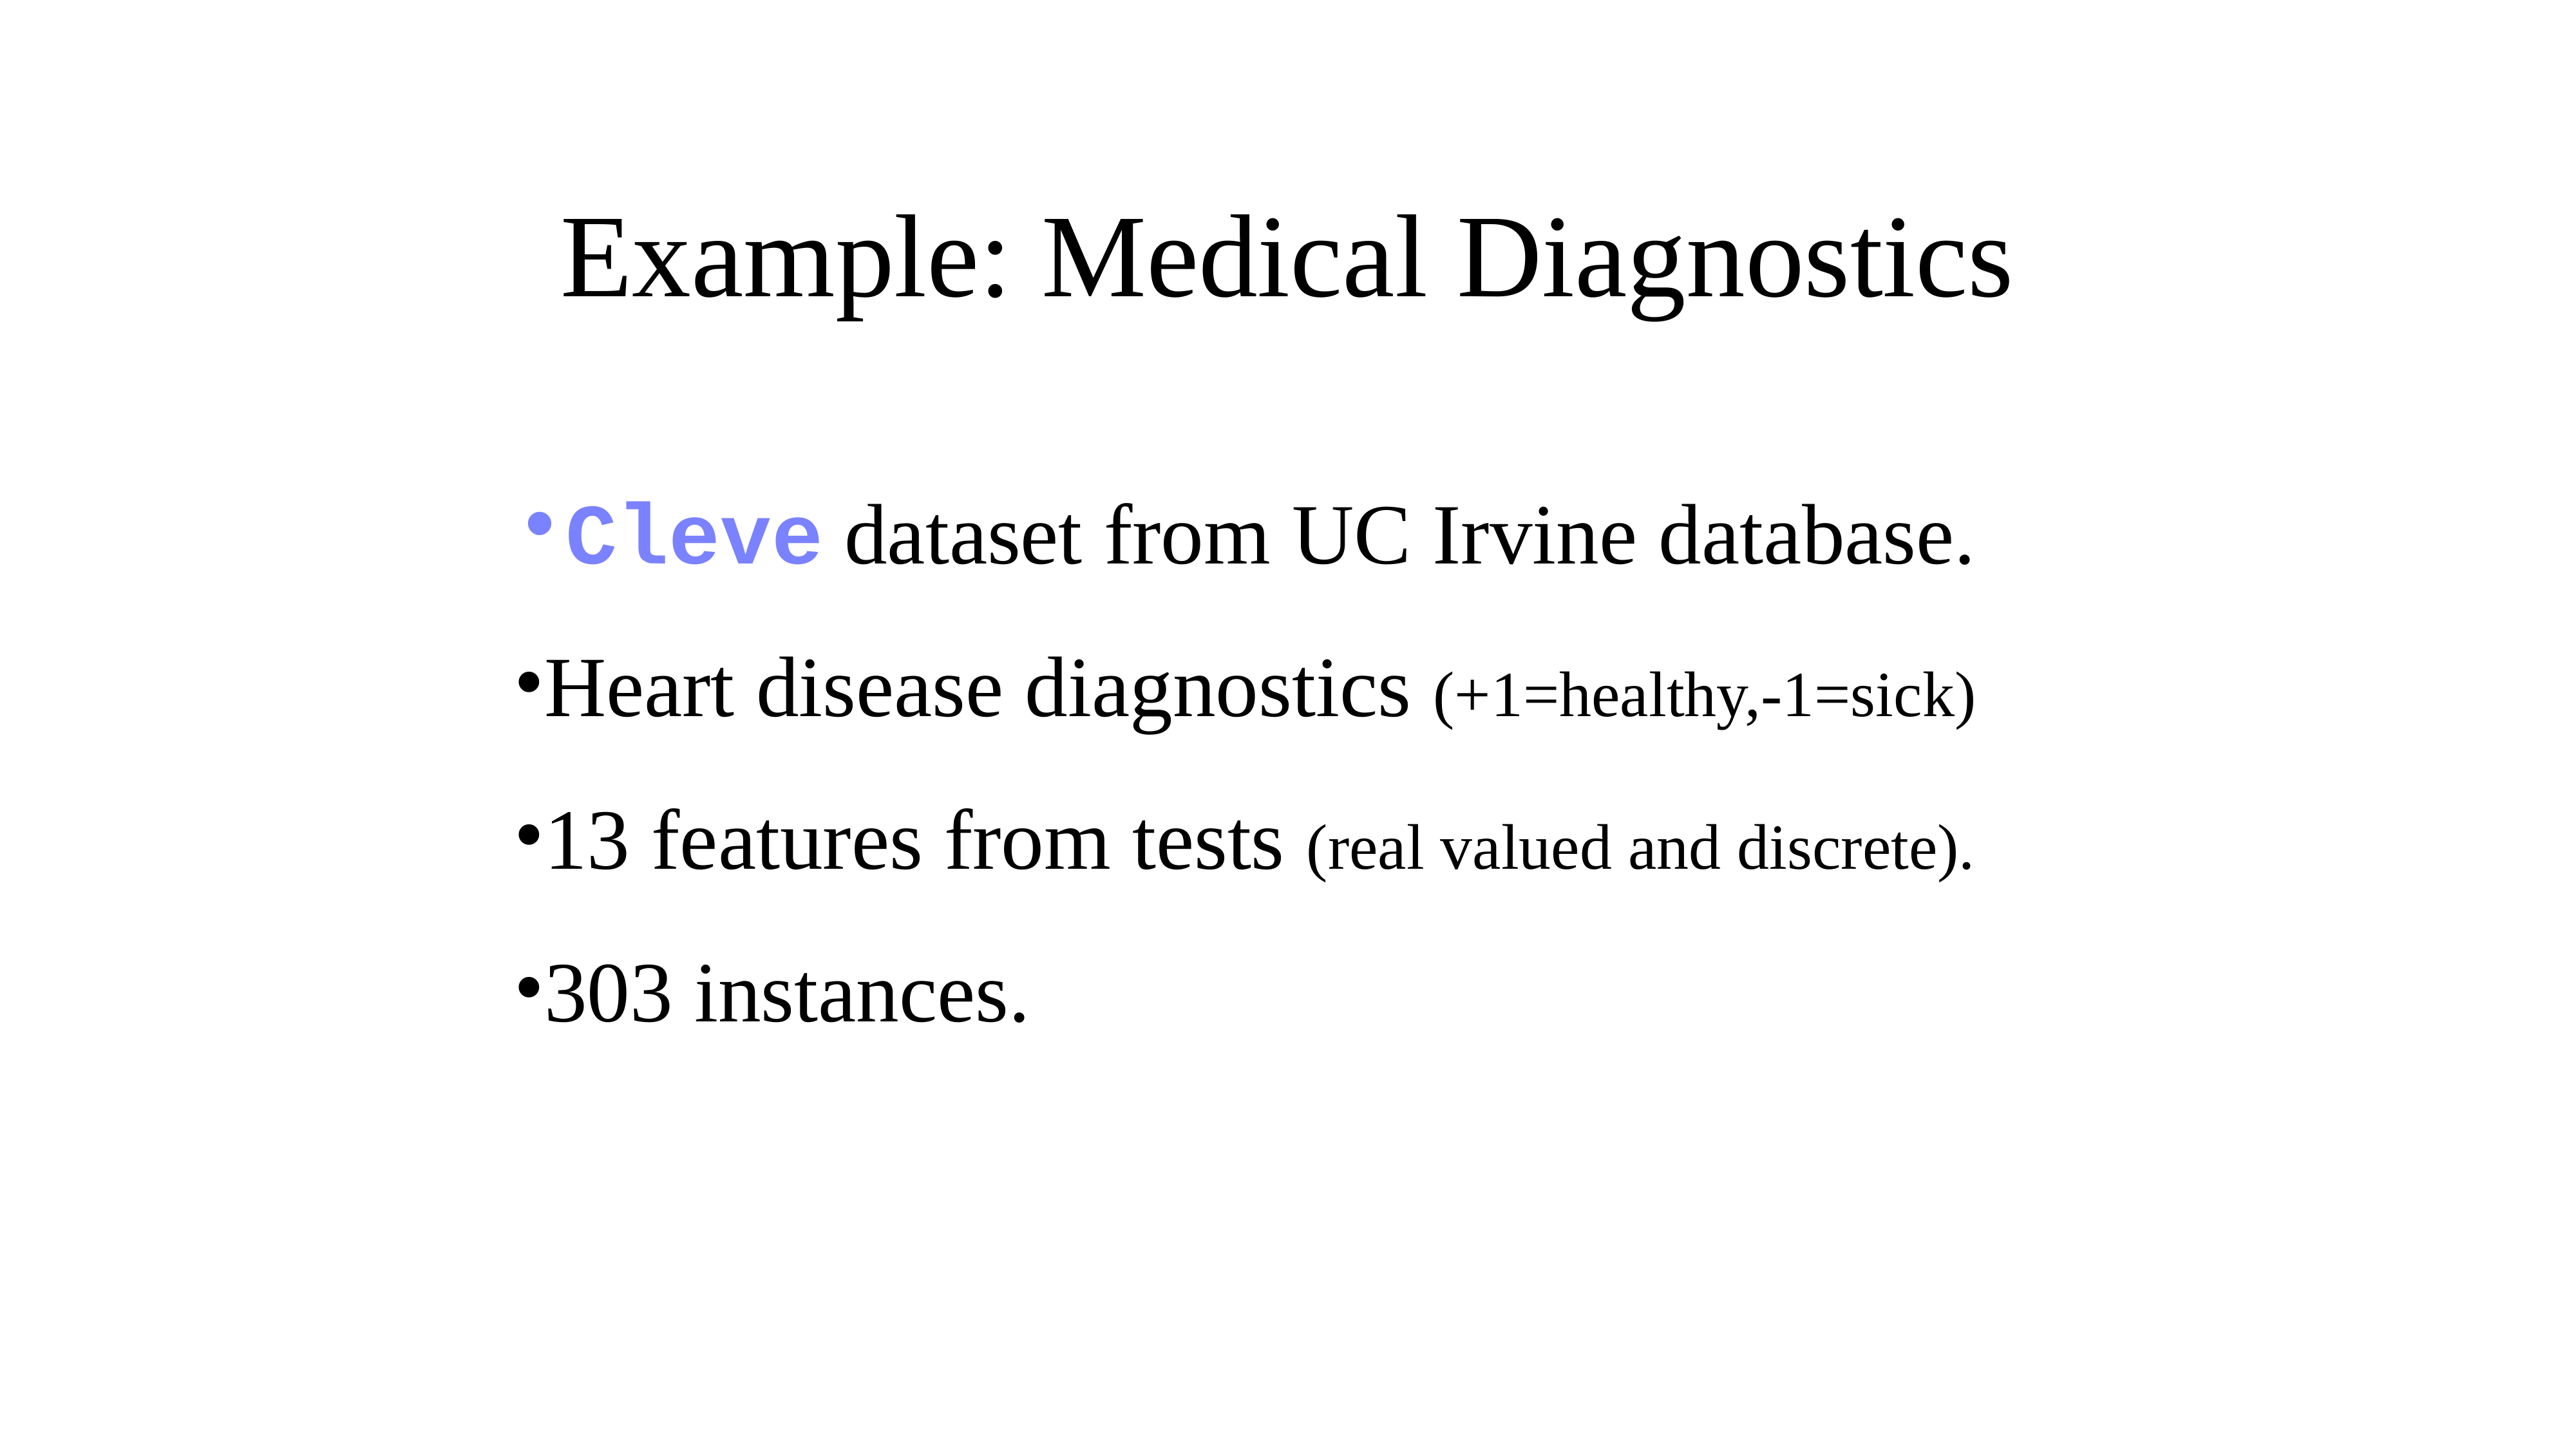

# Example: Medical Diagnostics
Cleve dataset from UC Irvine database.
Heart disease diagnostics (+1=healthy,-1=sick)
13 features from tests (real valued and discrete).
303 instances.